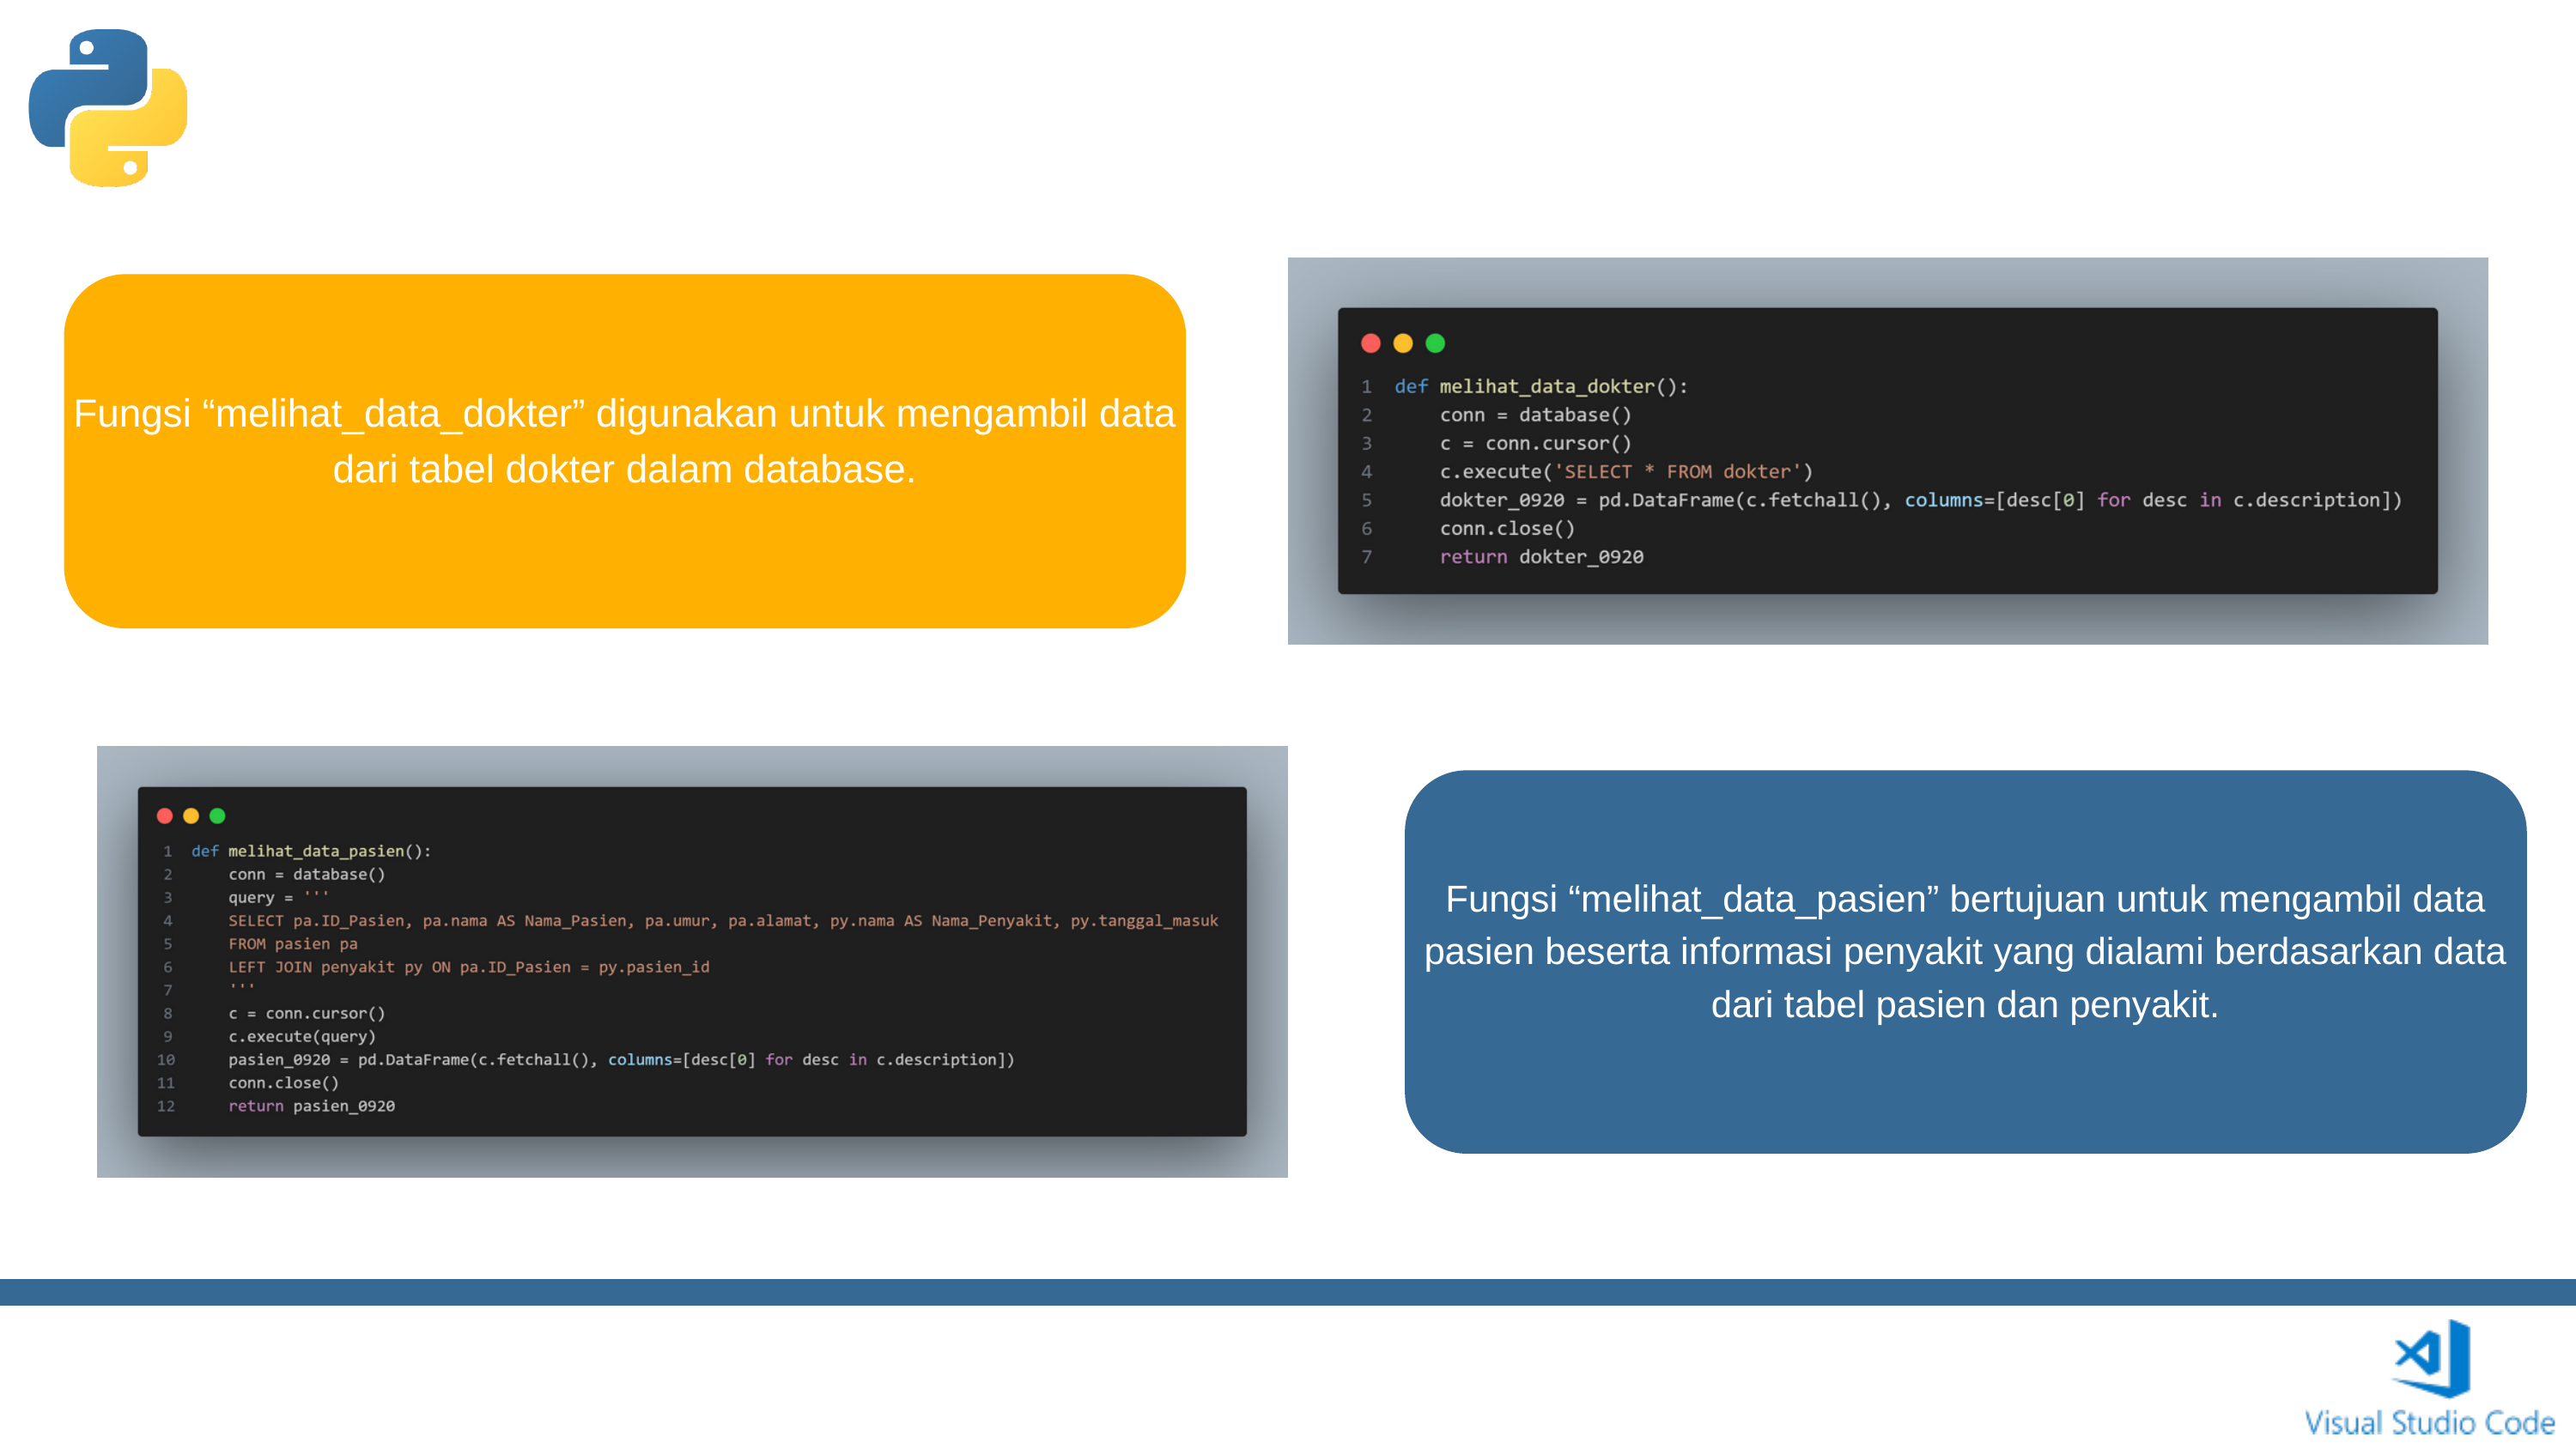

Fungsi “melihat_data_dokter” digunakan untuk mengambil data dari tabel dokter dalam database.

Fungsi “melihat_data_pasien” bertujuan untuk mengambil data pasien beserta informasi penyakit yang dialami berdasarkan data dari tabel pasien dan penyakit.